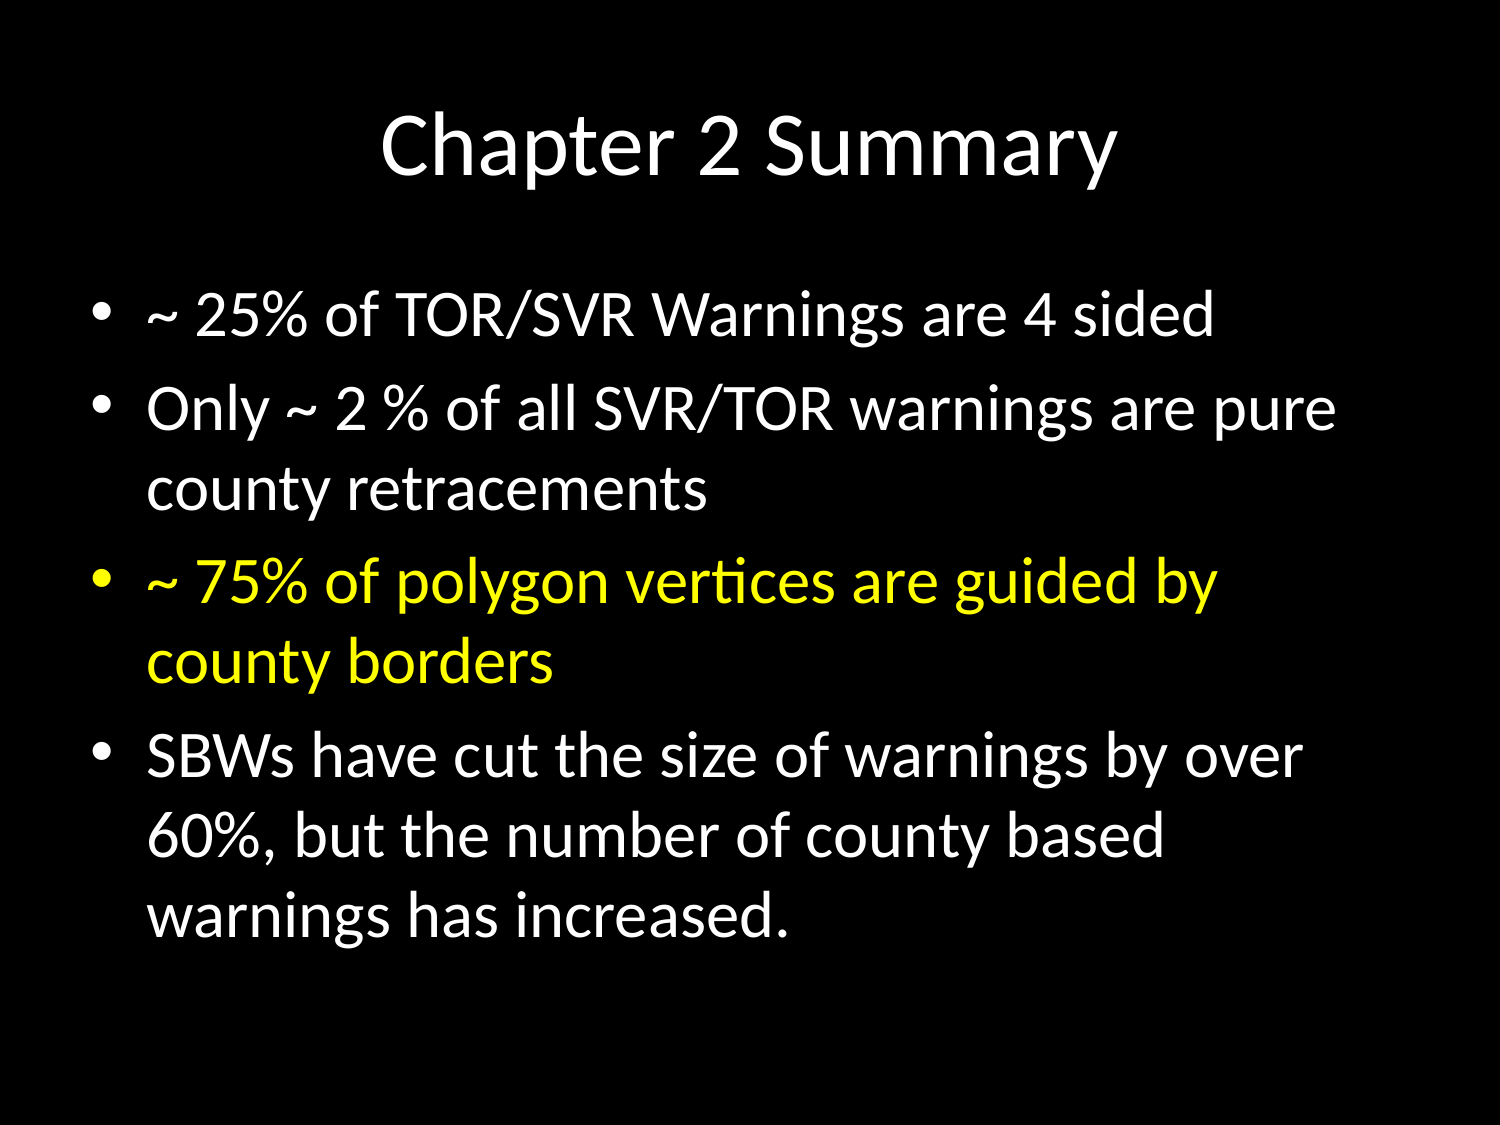

# Chapter 2 Summary
~ 25% of TOR/SVR Warnings are 4 sided
Only ~ 2 % of all SVR/TOR warnings are pure county retracements
~ 75% of polygon vertices are guided by county borders
SBWs have cut the size of warnings by over 60%, but the number of county based warnings has increased.